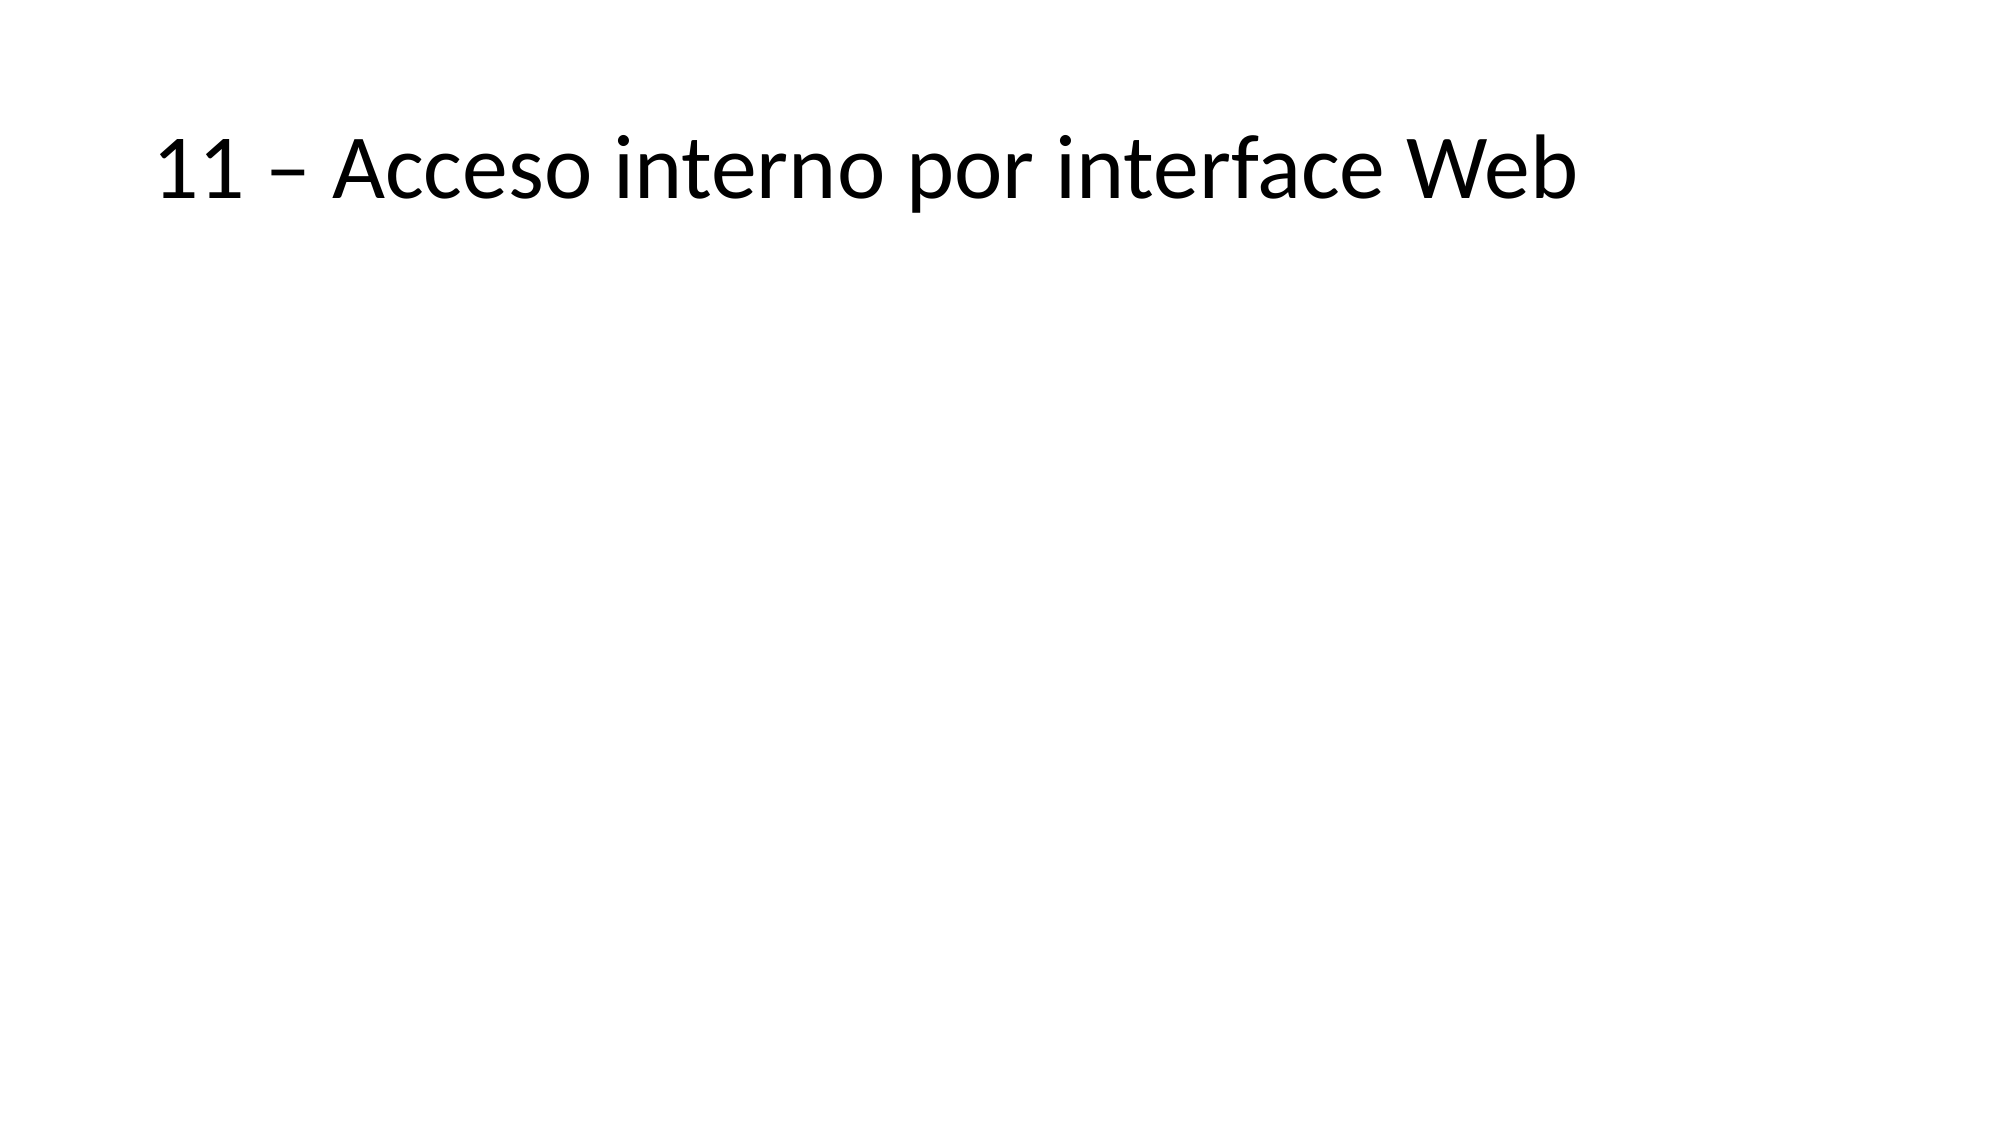

# 11 – Acceso interno por interface Web